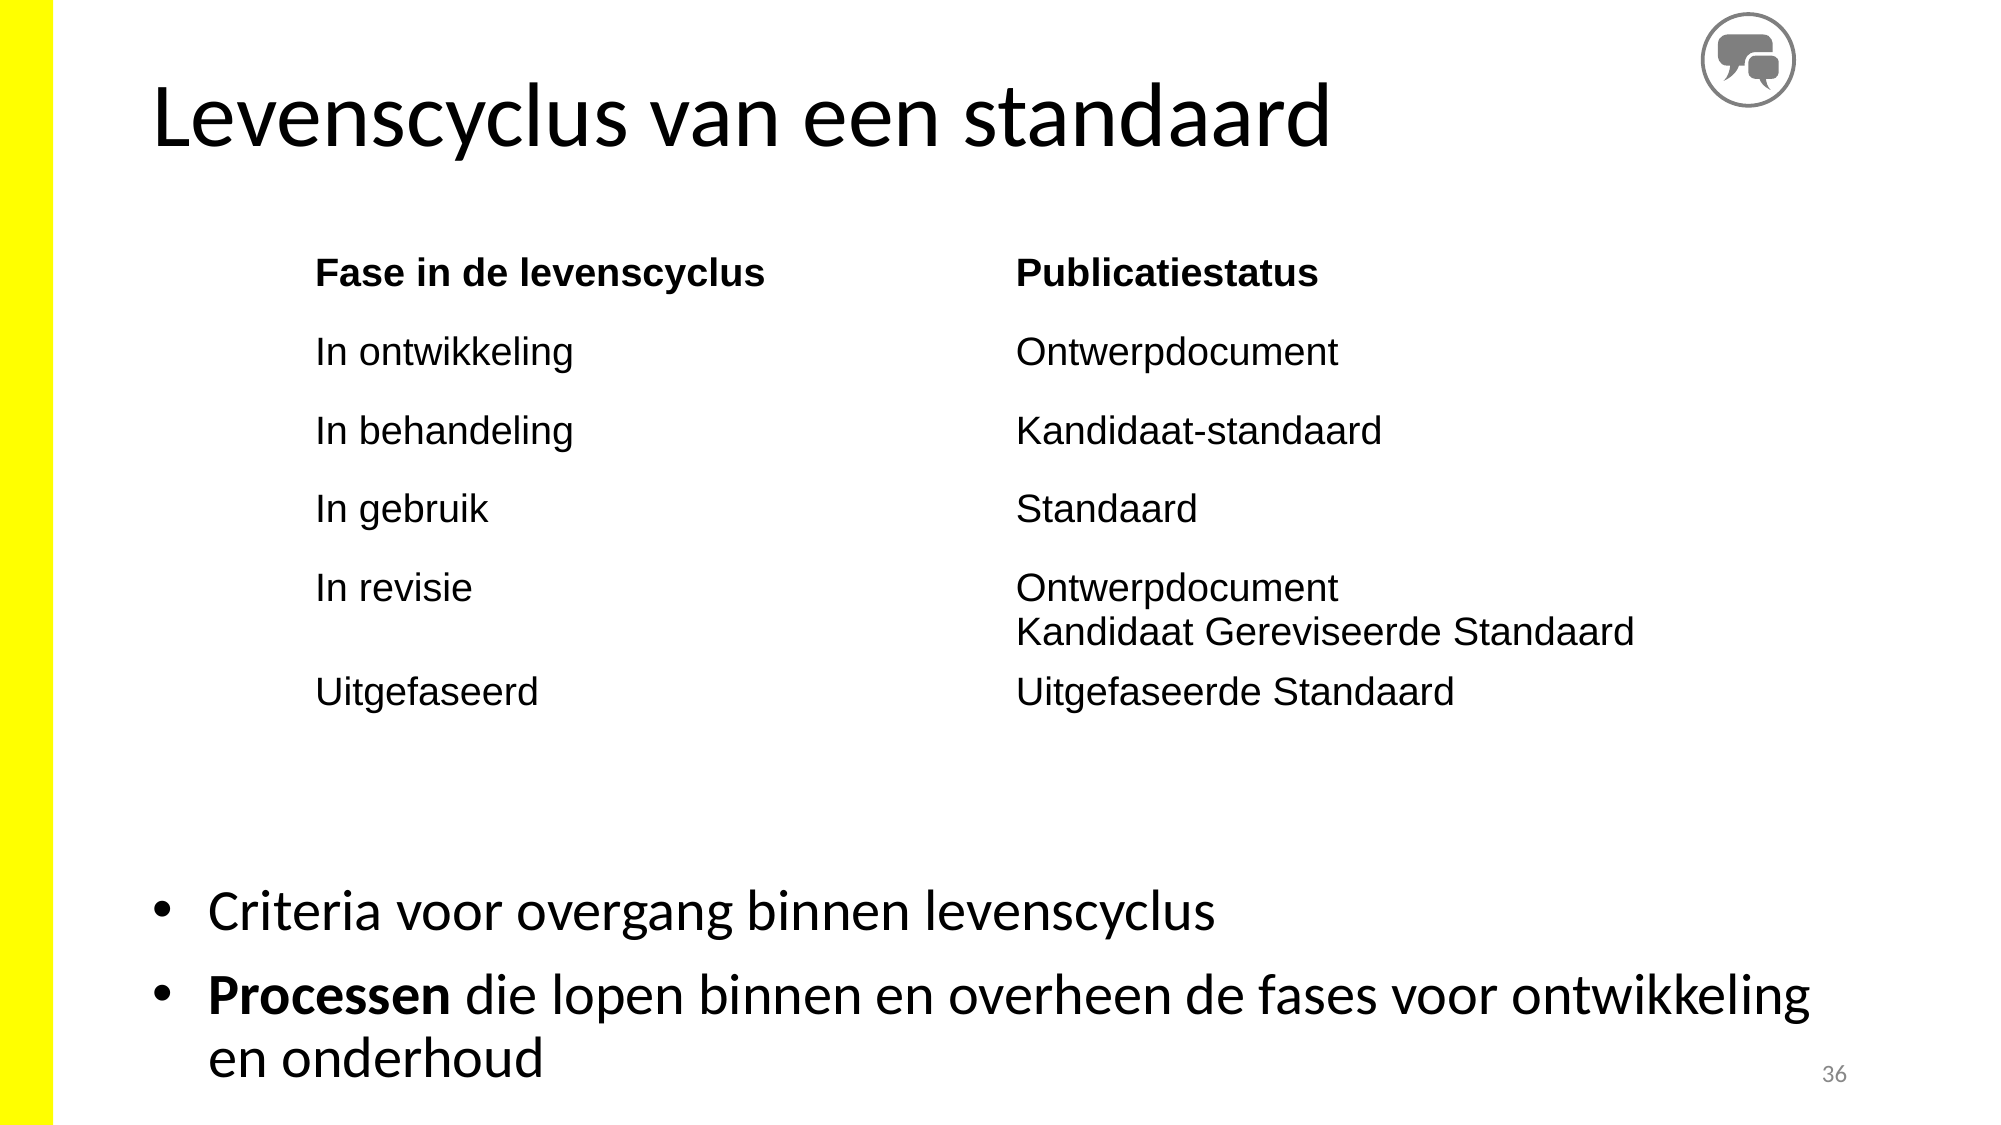

# Levenscyclus van een standaard
| Fase in de levenscyclus | Publicatiestatus |
| --- | --- |
| In ontwikkeling | Ontwerpdocument |
| In behandeling | Kandidaat-standaard |
| In gebruik | Standaard |
| In revisie | Ontwerpdocument Kandidaat Gereviseerde Standaard |
| Uitgefaseerd | Uitgefaseerde Standaard |

Criteria voor overgang binnen levenscyclus
Processen die lopen binnen en overheen de fases voor ontwikkeling en onderhoud
36